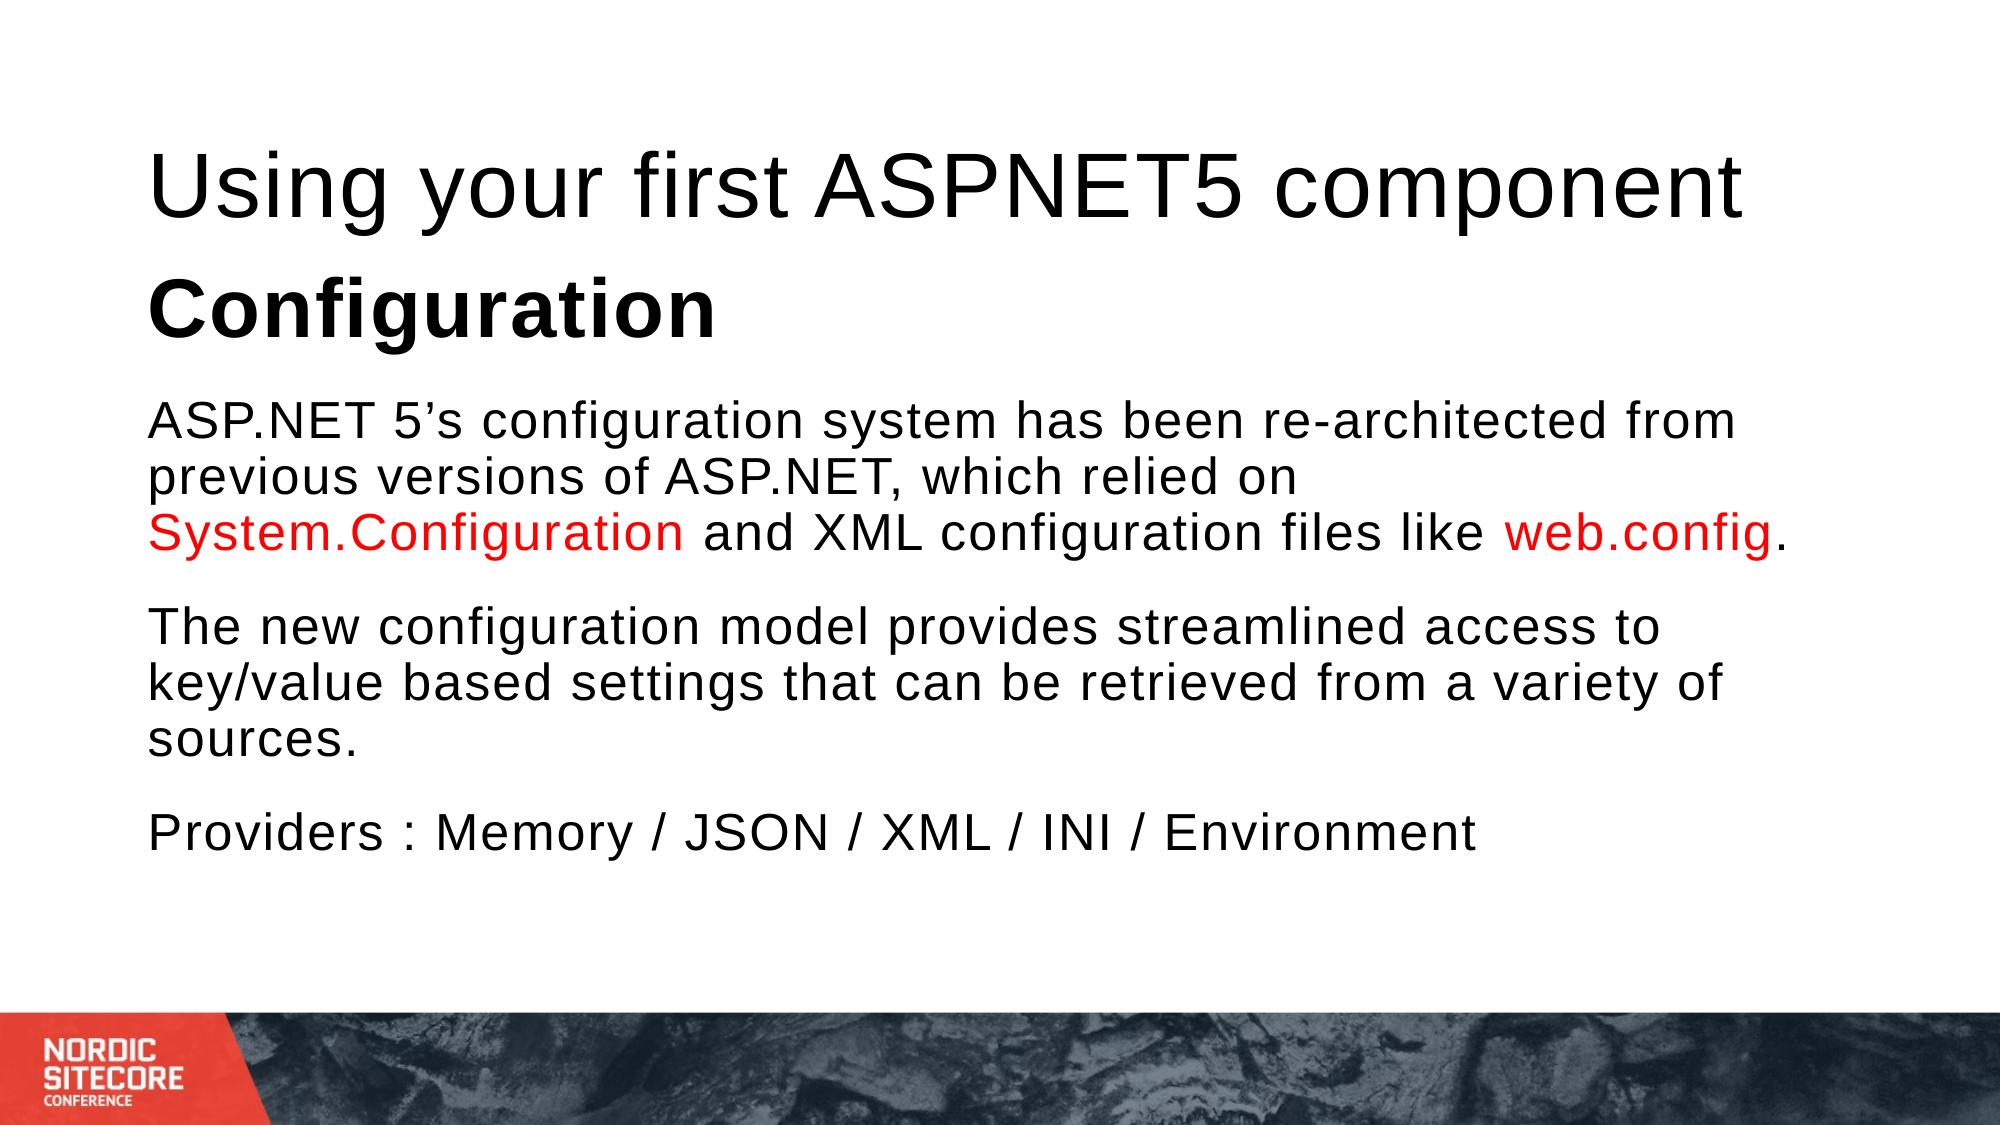

# Using your first ASPNET5 component
Configuration
ASP.NET 5’s configuration system has been re-architected from previous versions of ASP.NET, which relied on System.Configuration and XML configuration files like web.config.
The new configuration model provides streamlined access to key/value based settings that can be retrieved from a variety of sources.
Providers : Memory / JSON / XML / INI / Environment